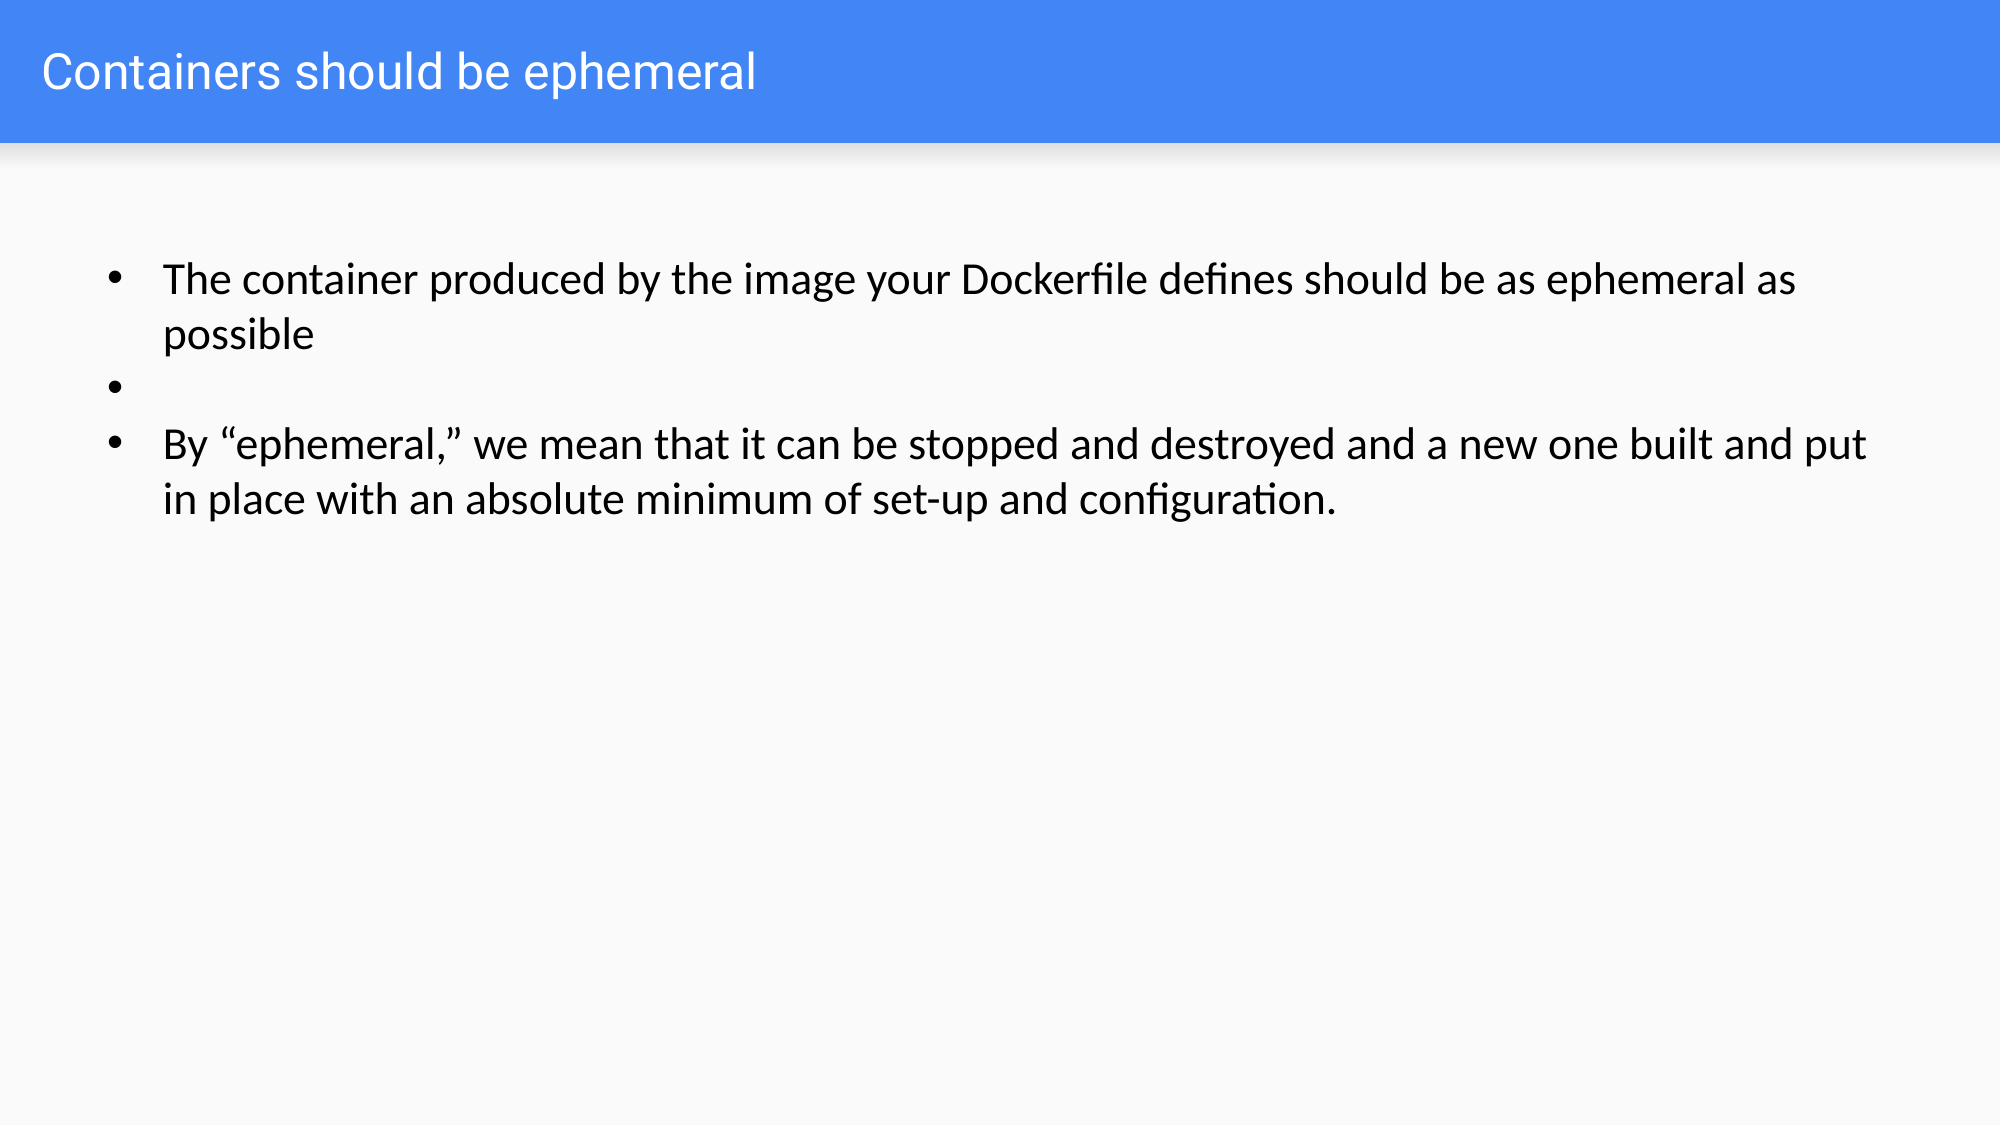

# Containers should be ephemeral
The container produced by the image your Dockerfile defines should be as ephemeral as possible

By “ephemeral,” we mean that it can be stopped and destroyed and a new one built and put in place with an absolute minimum of set-up and configuration.